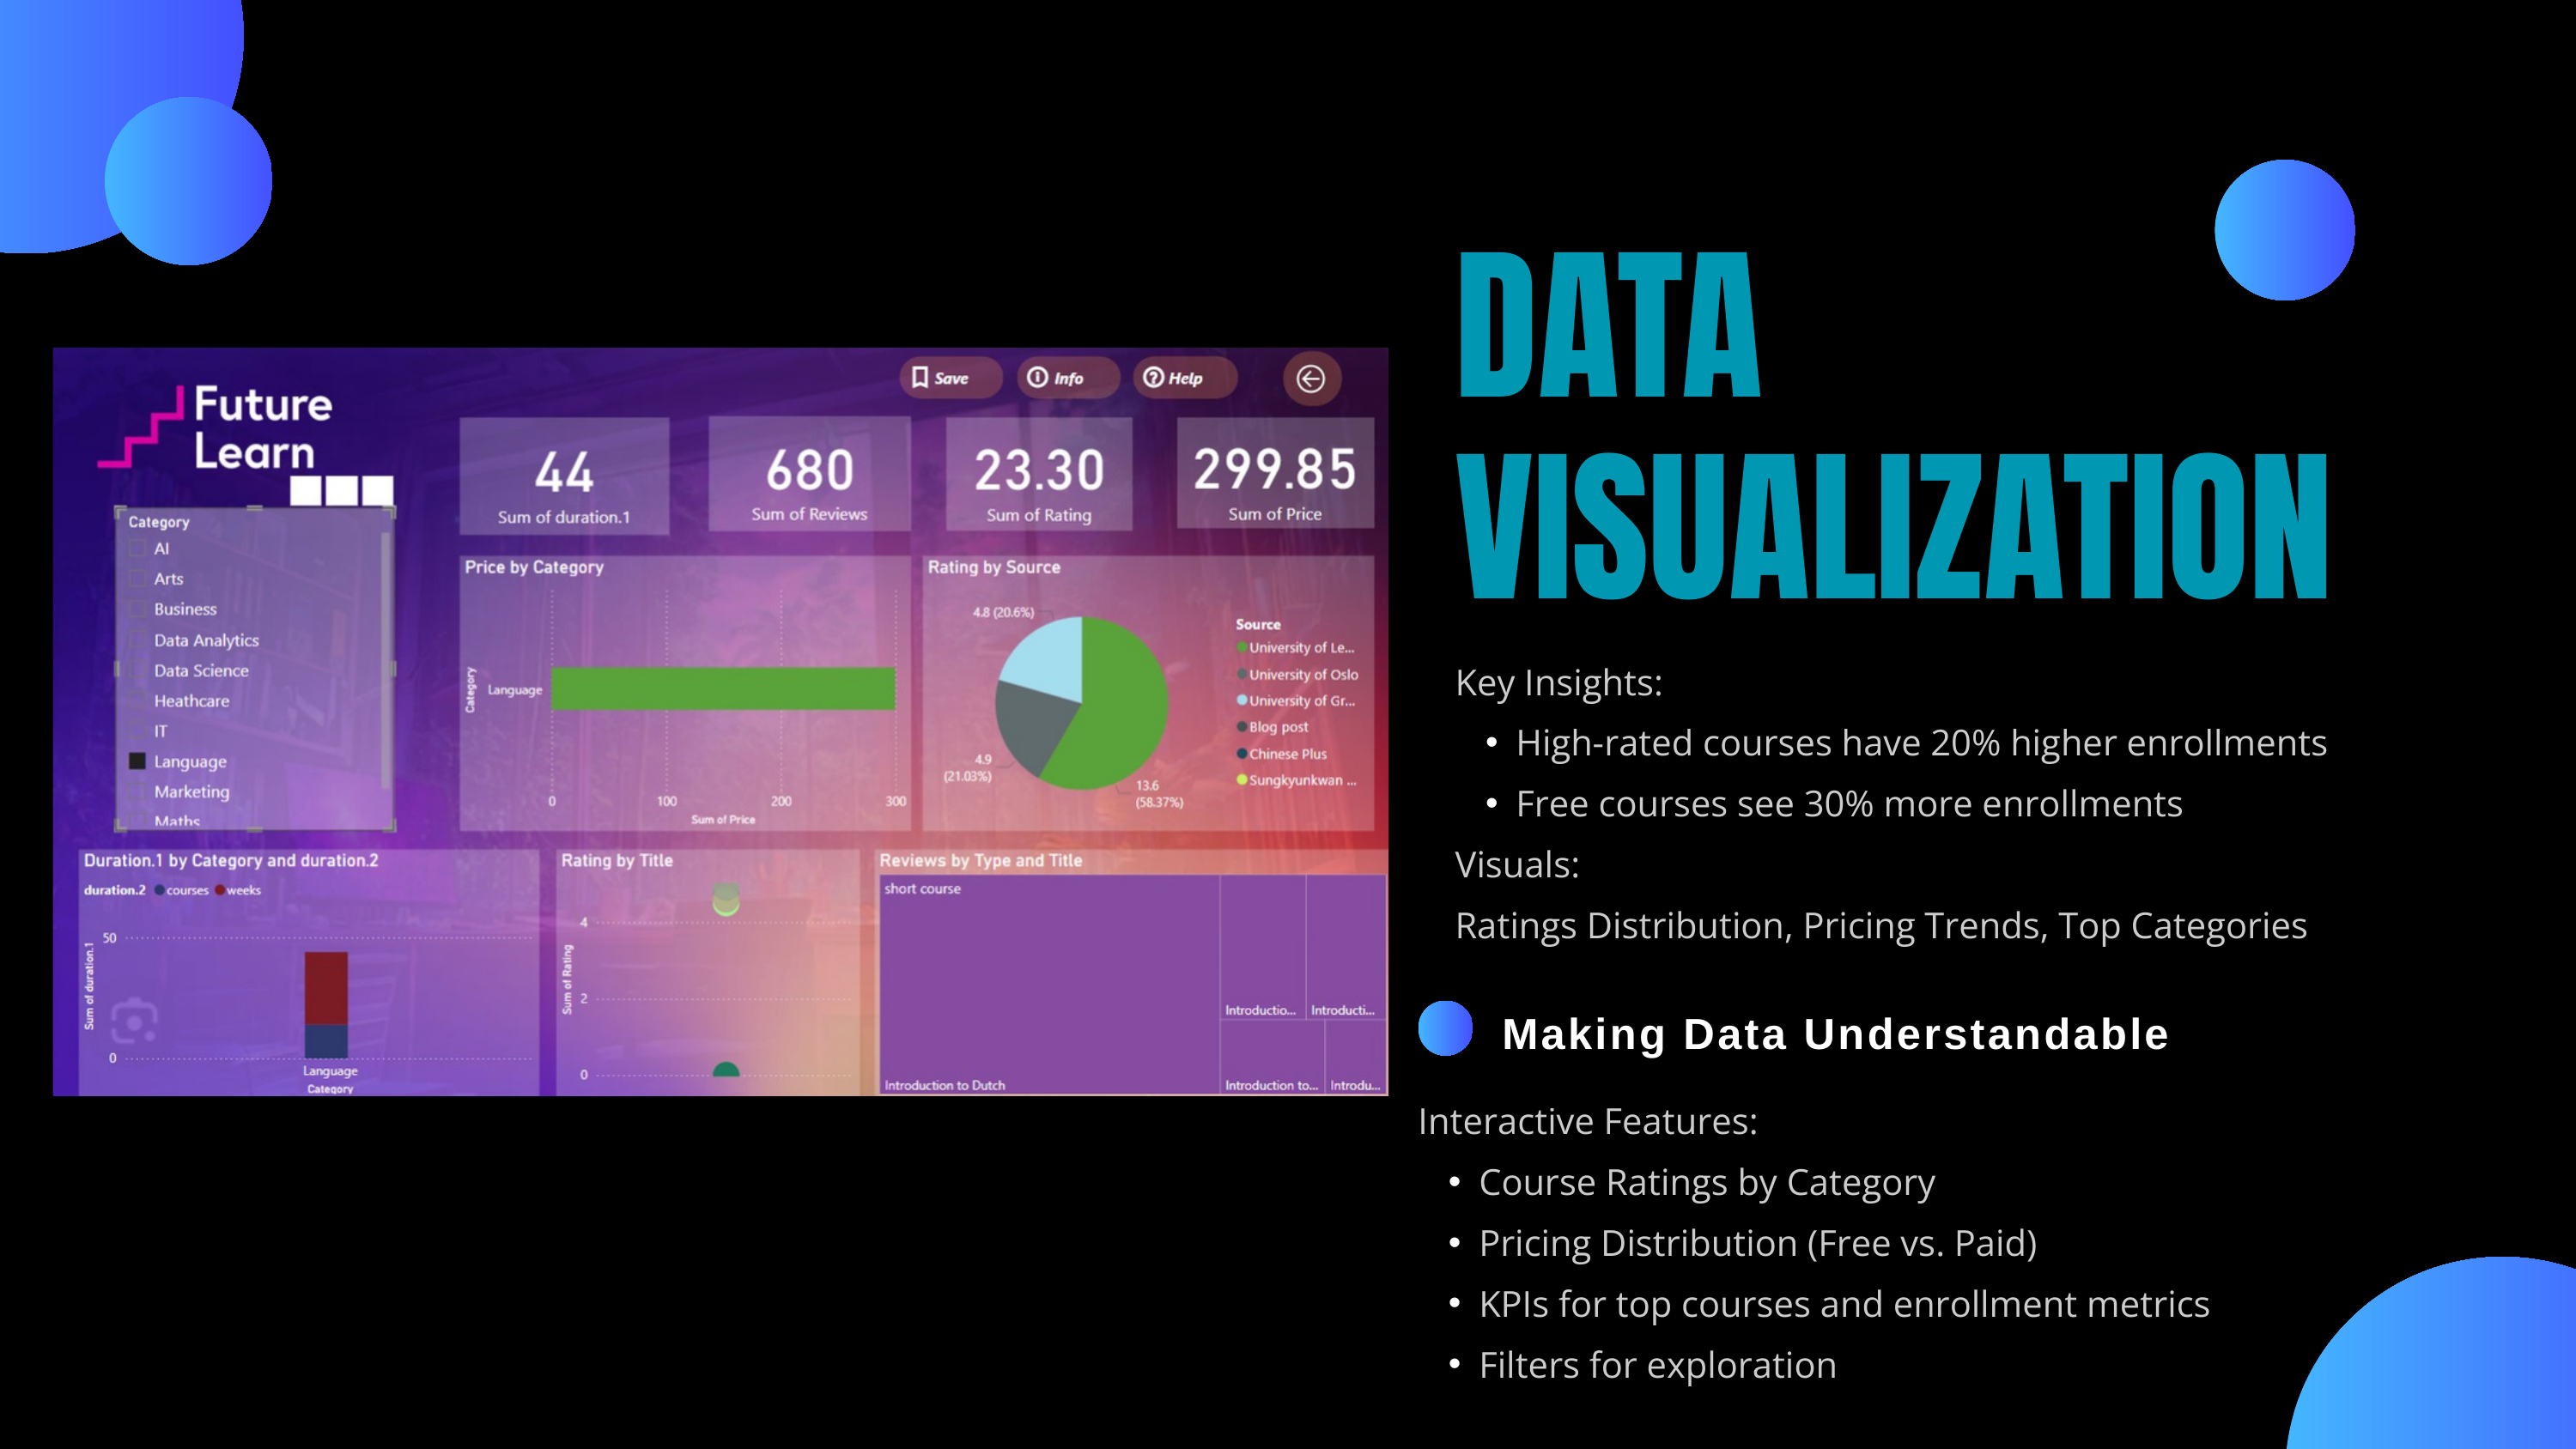

DATA
VISUALIZATION

Key Insights:
High-rated courses have 20% higher enrollments
Free courses see 30% more enrollments
Visuals:
Ratings Distribution, Pricing Trends, Top Categories

Making Data Understandable

Interactive Features:
Course Ratings by Category
Pricing Distribution (Free vs. Paid)
KPIs for top courses and enrollment metrics
Filters for exploration